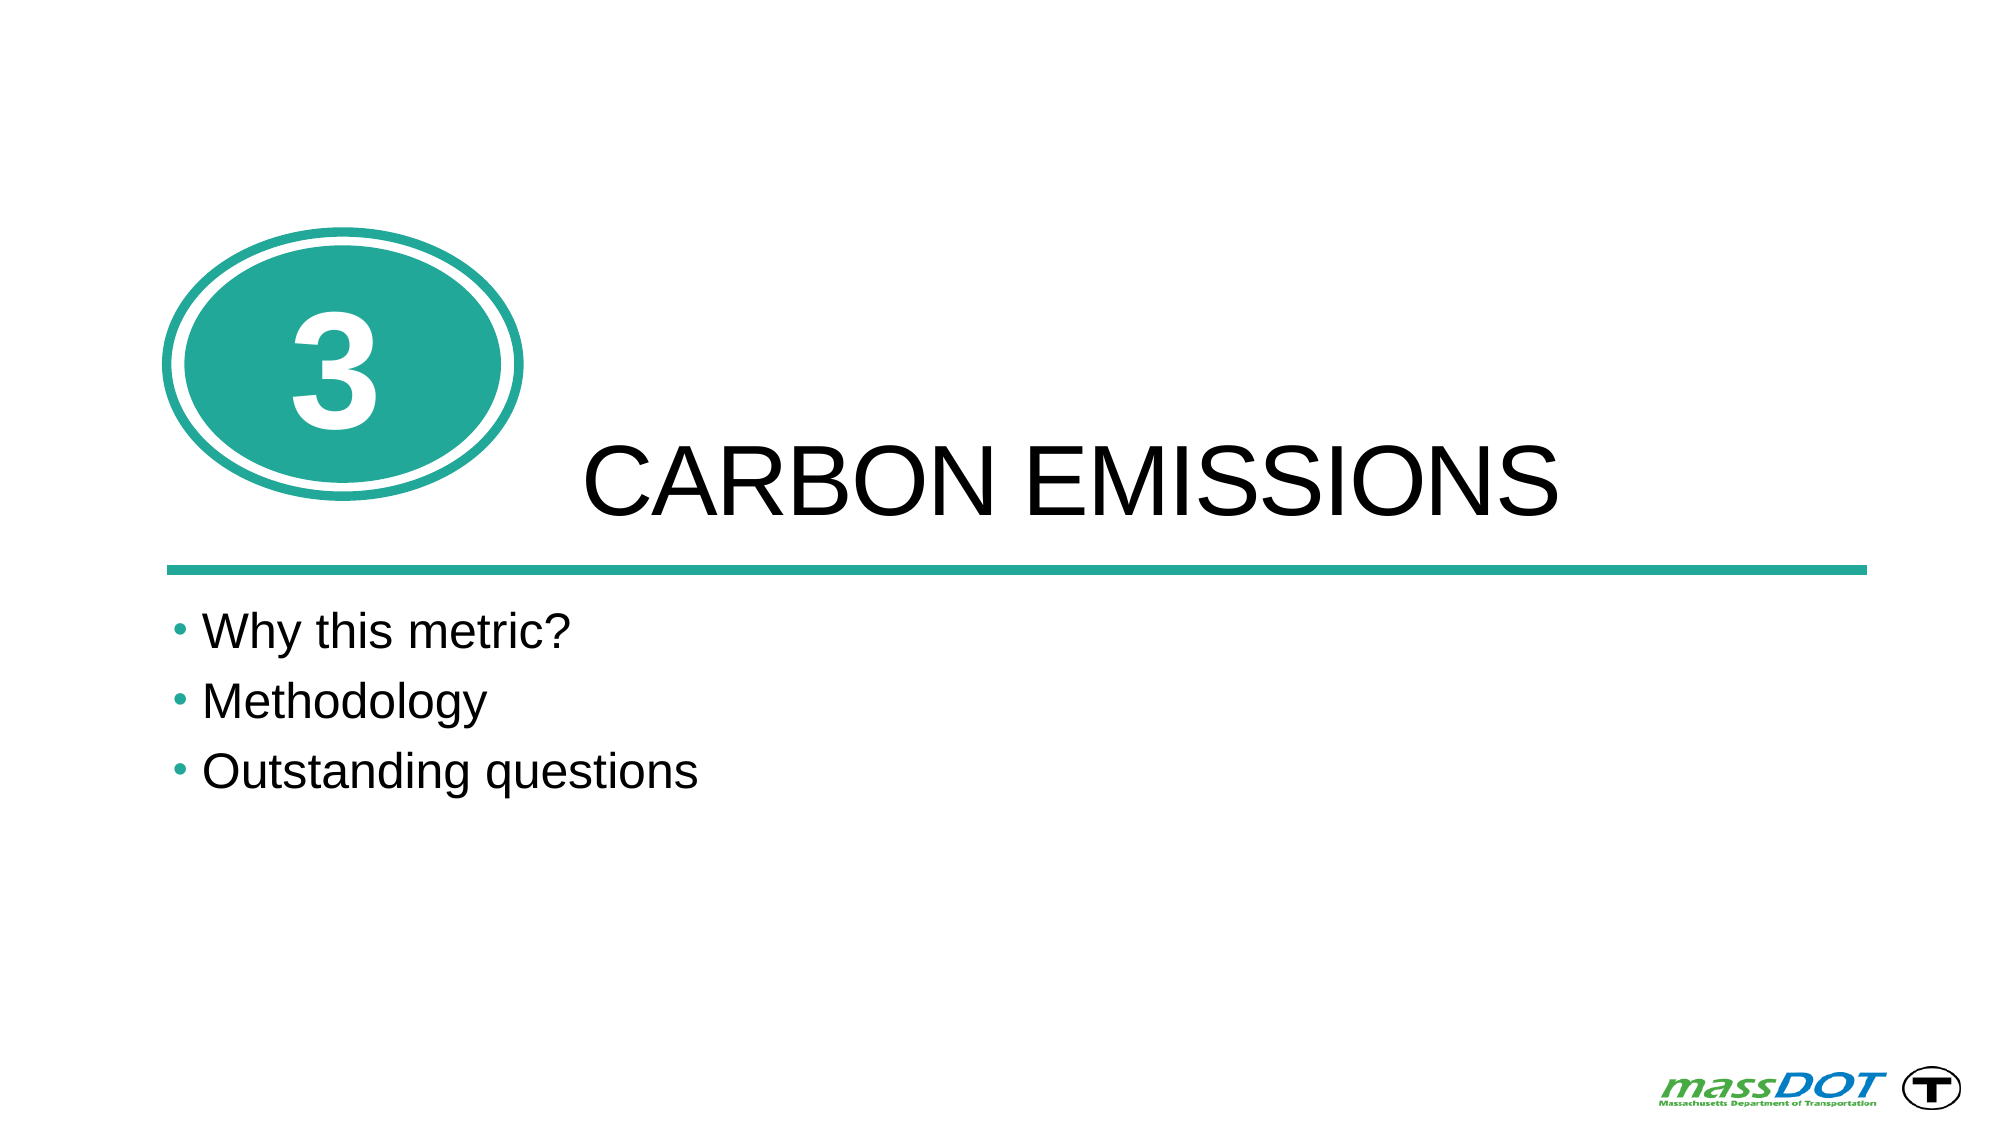

# Carbon Emissions
3
 Why this metric?
 Methodology
 Outstanding questions